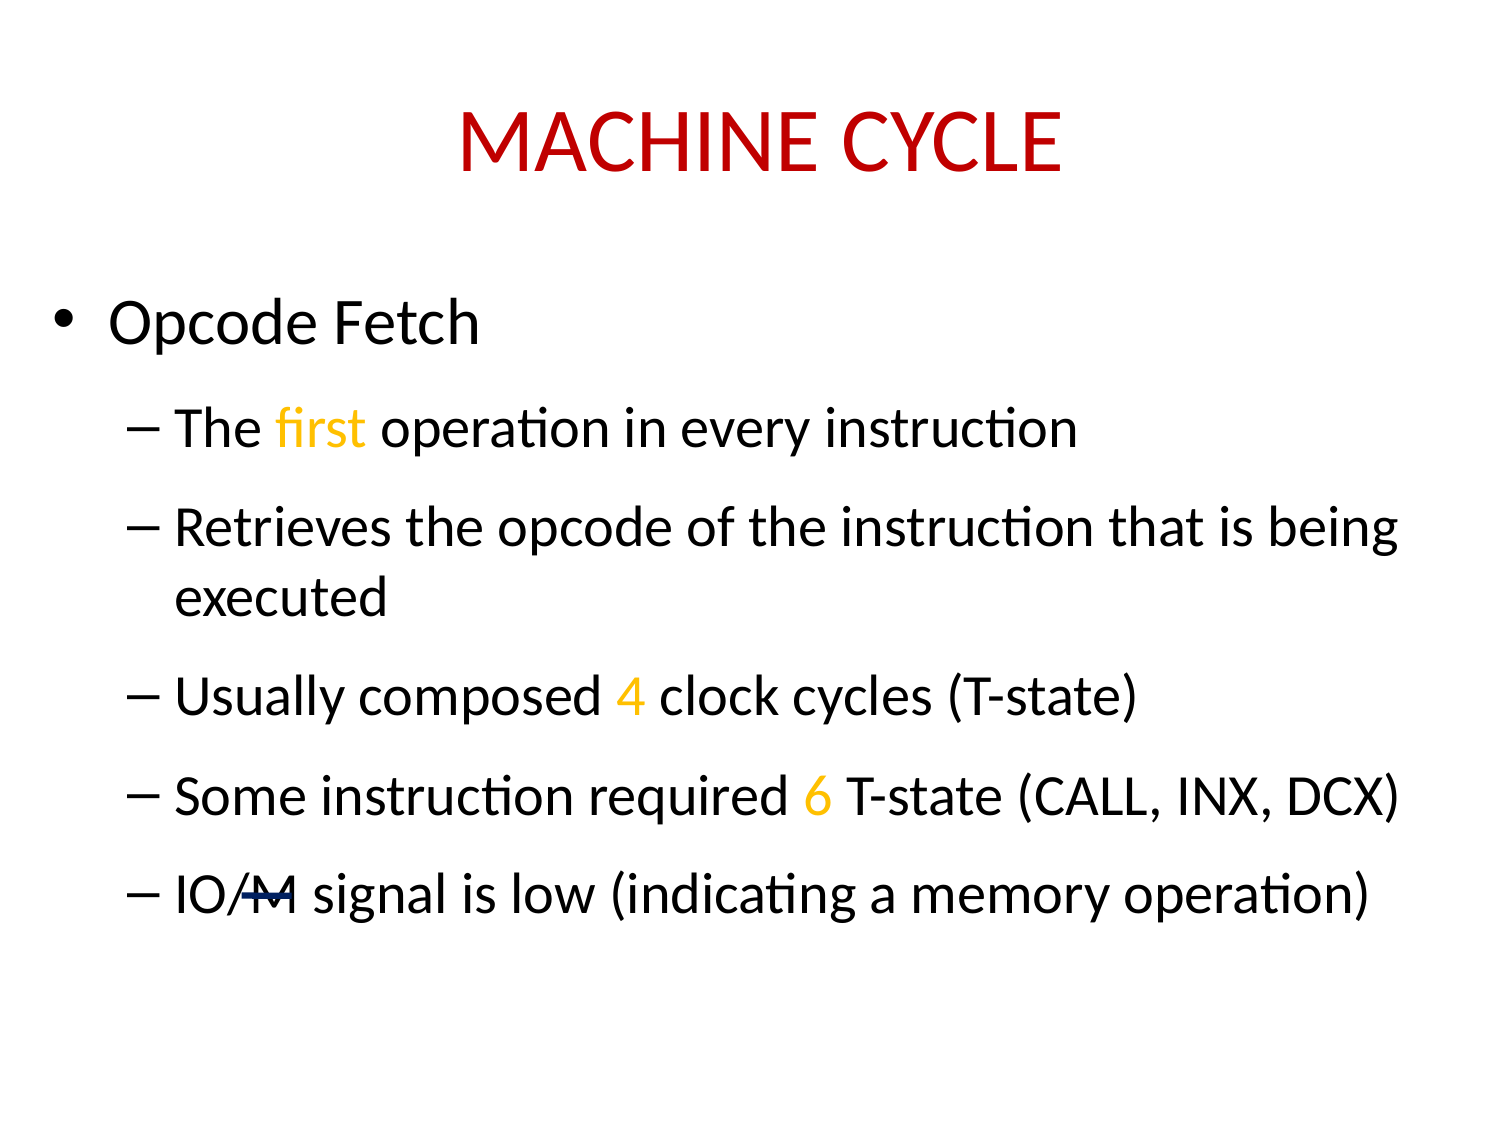

MACHINE CYCLE
Opcode Fetch
The first operation in every instruction
Retrieves the opcode of the instruction that is being executed
Usually composed 4 clock cycles (T-state)
Some instruction required 6 T-state (CALL, INX, DCX)
IO/M signal is low (indicating a memory operation)